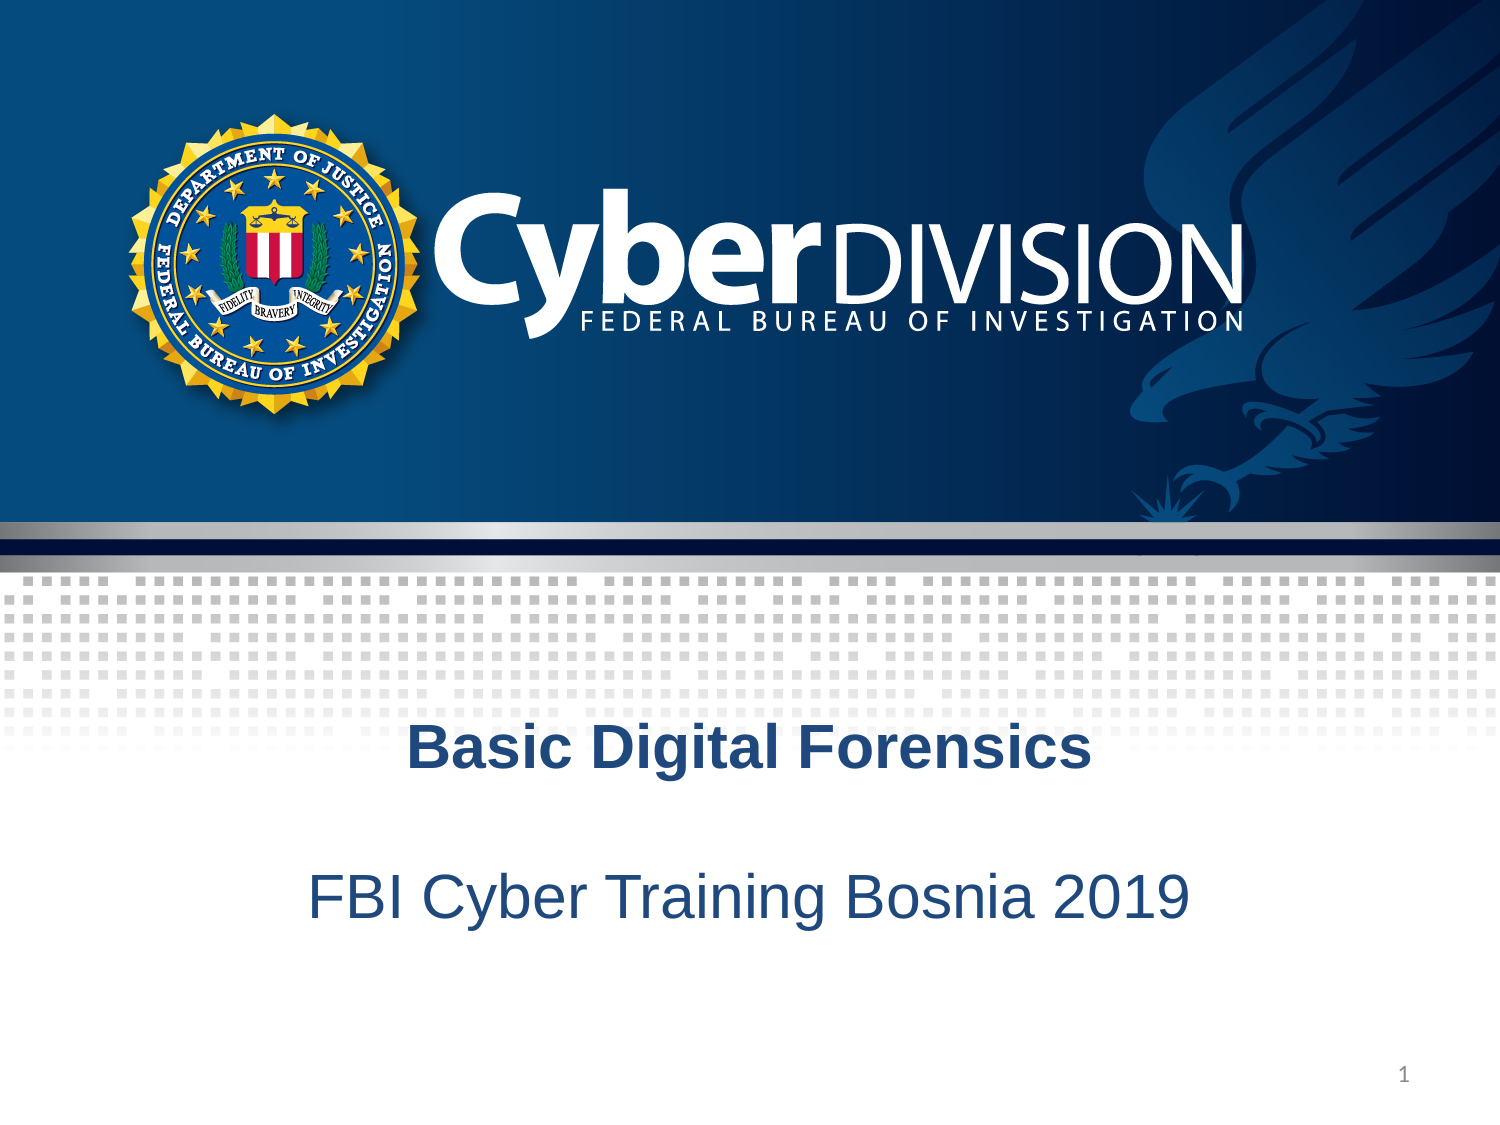

# Basic Digital Forensics FBI Cyber Training Bosnia 2019

1